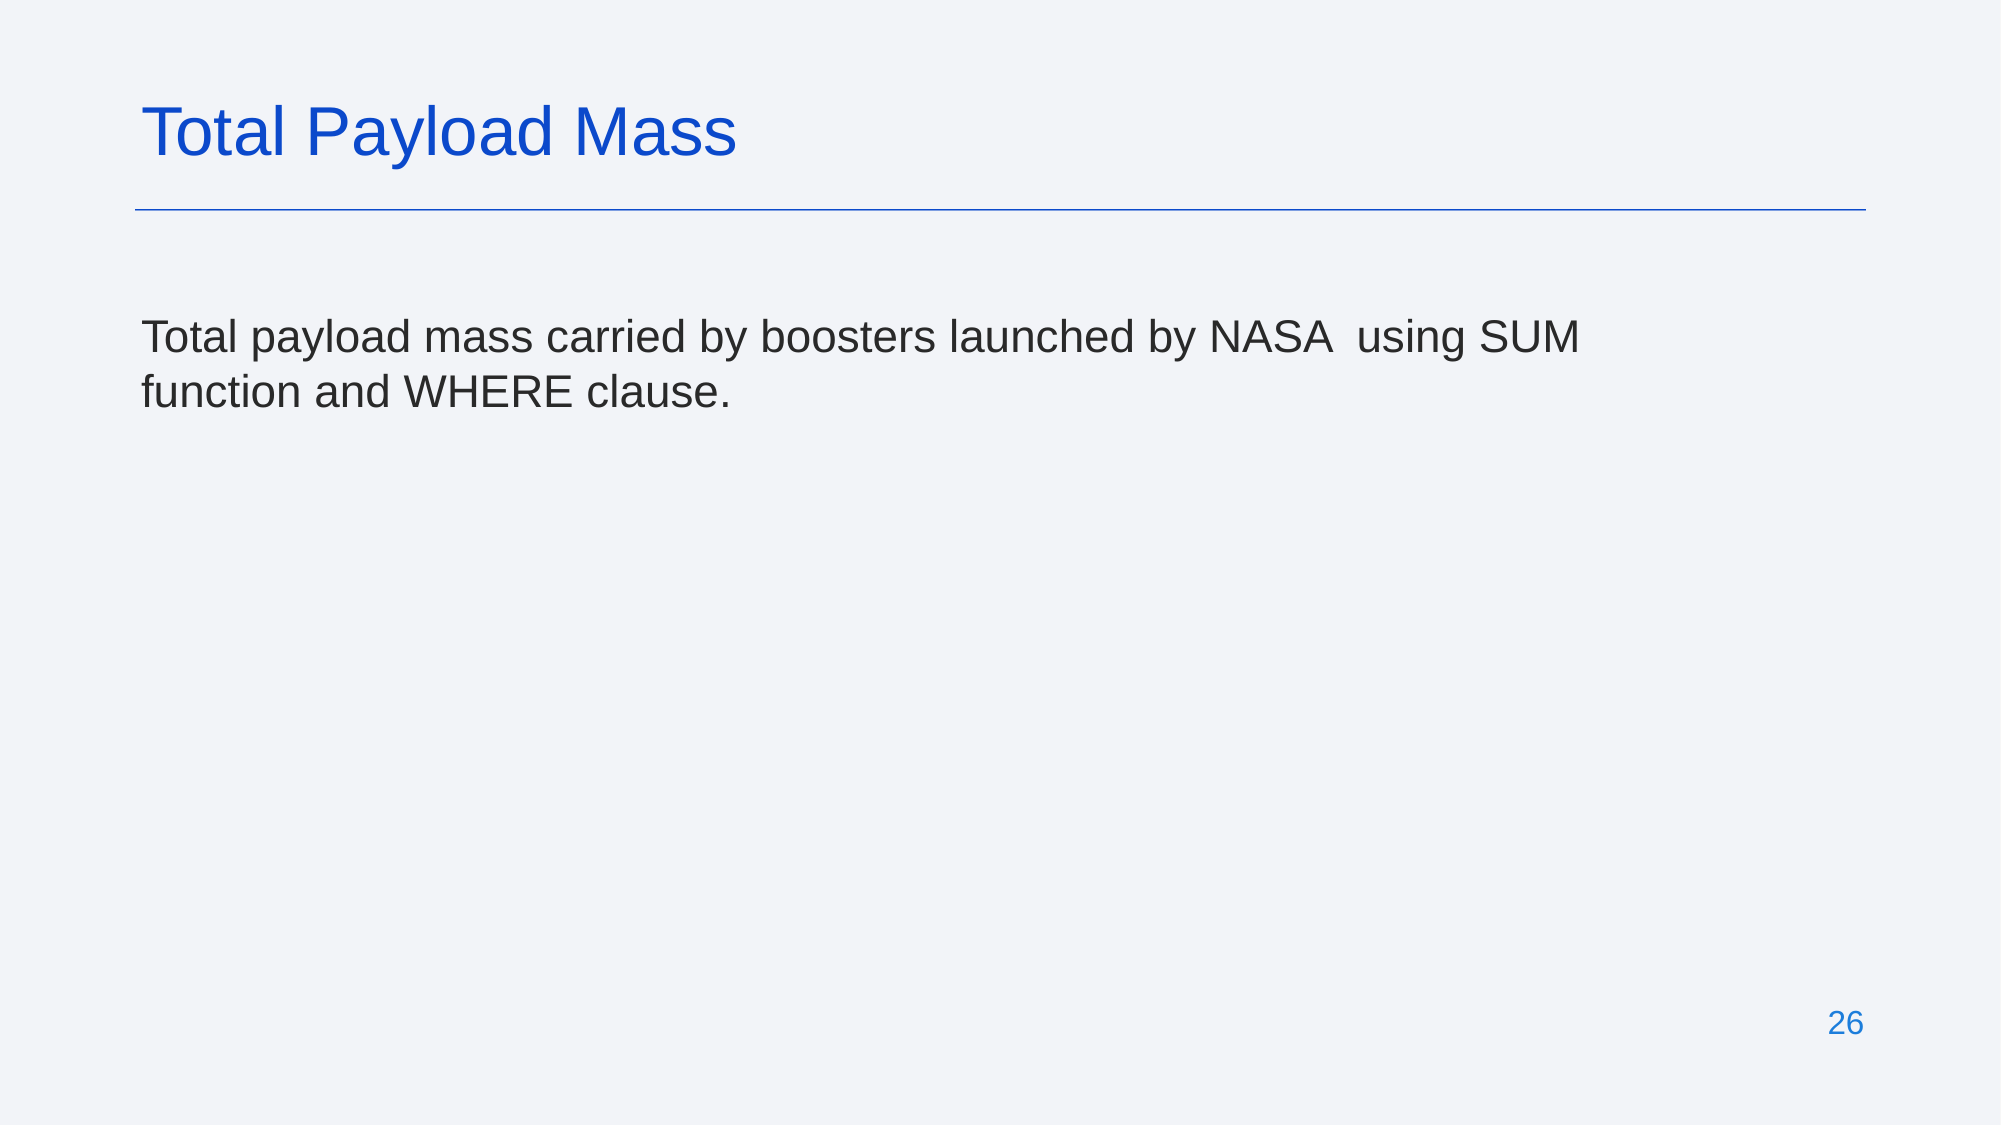

Total Payload Mass
Total payload mass carried by boosters launched by NASA  using SUM function and WHERE clause.
26